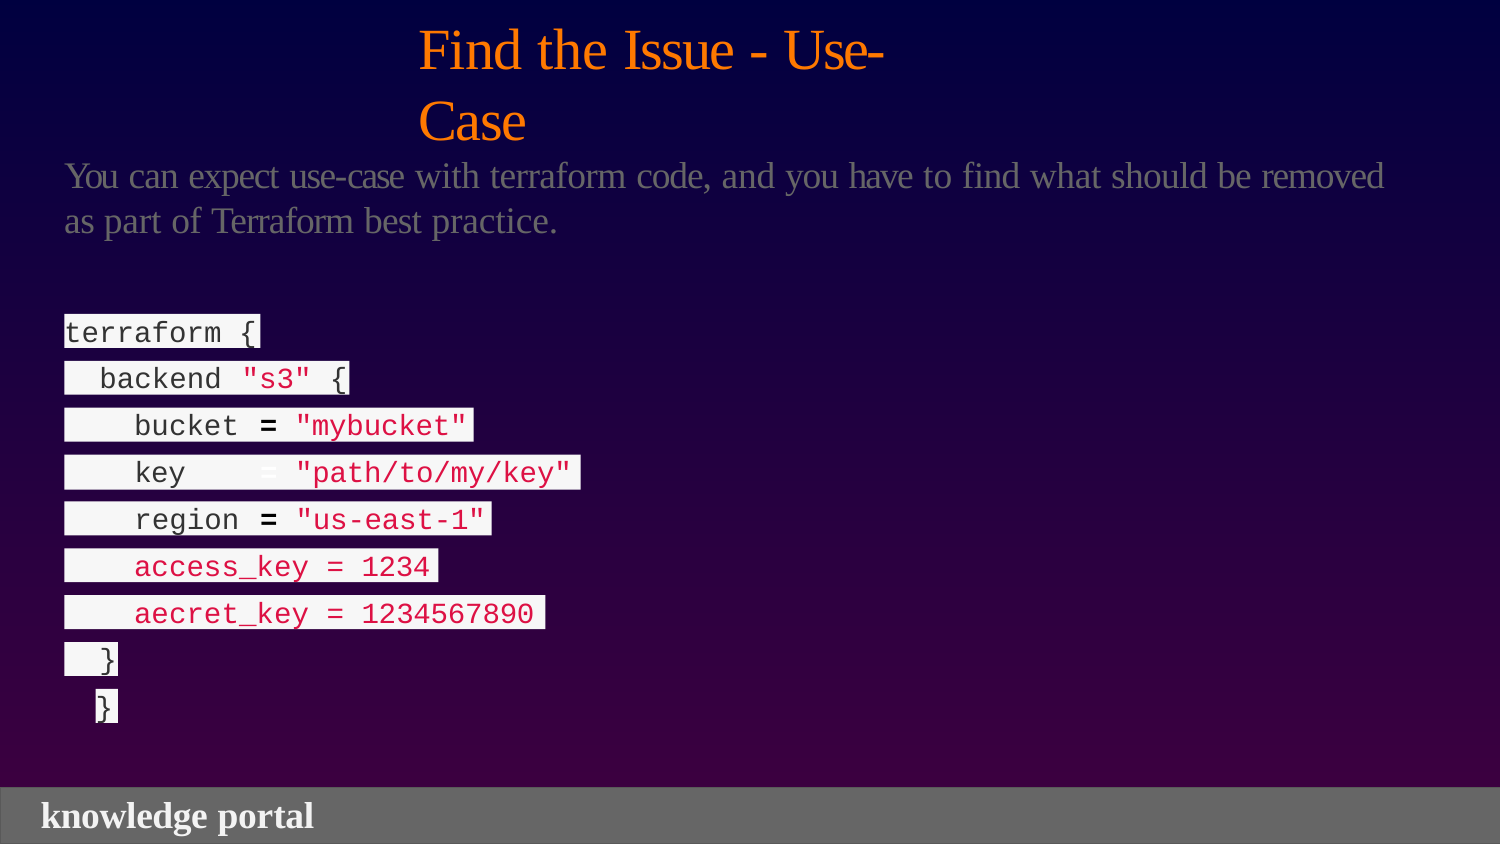

# Find the Issue - Use-Case
You can expect use-case with terraform code, and you have to find what should be removed as part of Terraform best practice.
terraform {
backend "s3" {
bucket = "mybucket"
key	= "path/to/my/key"

region = "us-east-1"
access_key = 1234
aecret_key = 1234567890
}
}

knowledge portal